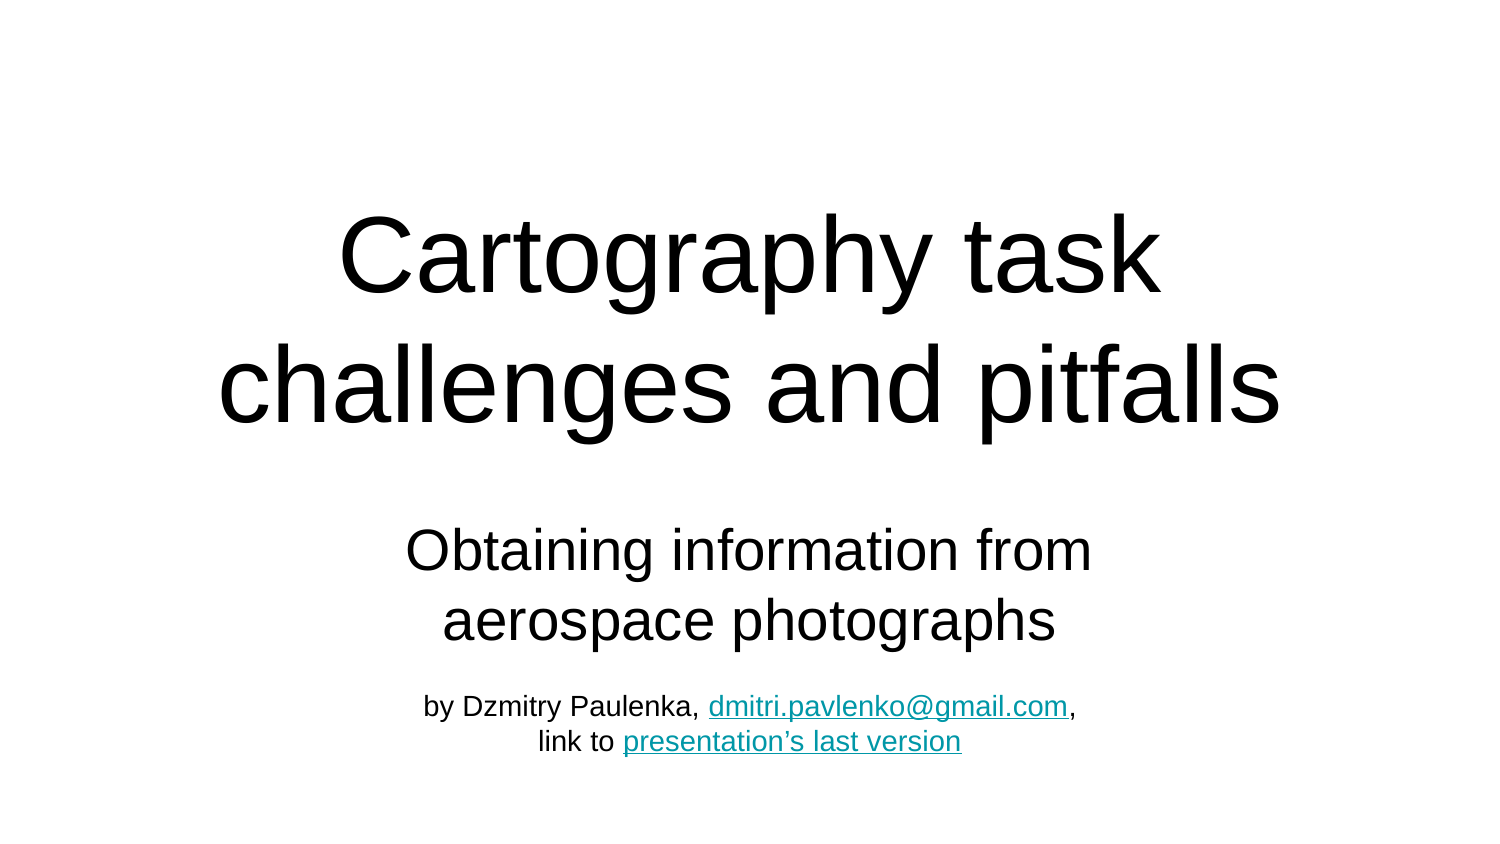

# Cartography task challenges and pitfalls
Obtaining information from
aerospace photographs

by Dzmitry Paulenka, dmitri.pavlenko@gmail.com,
link to presentation’s last version